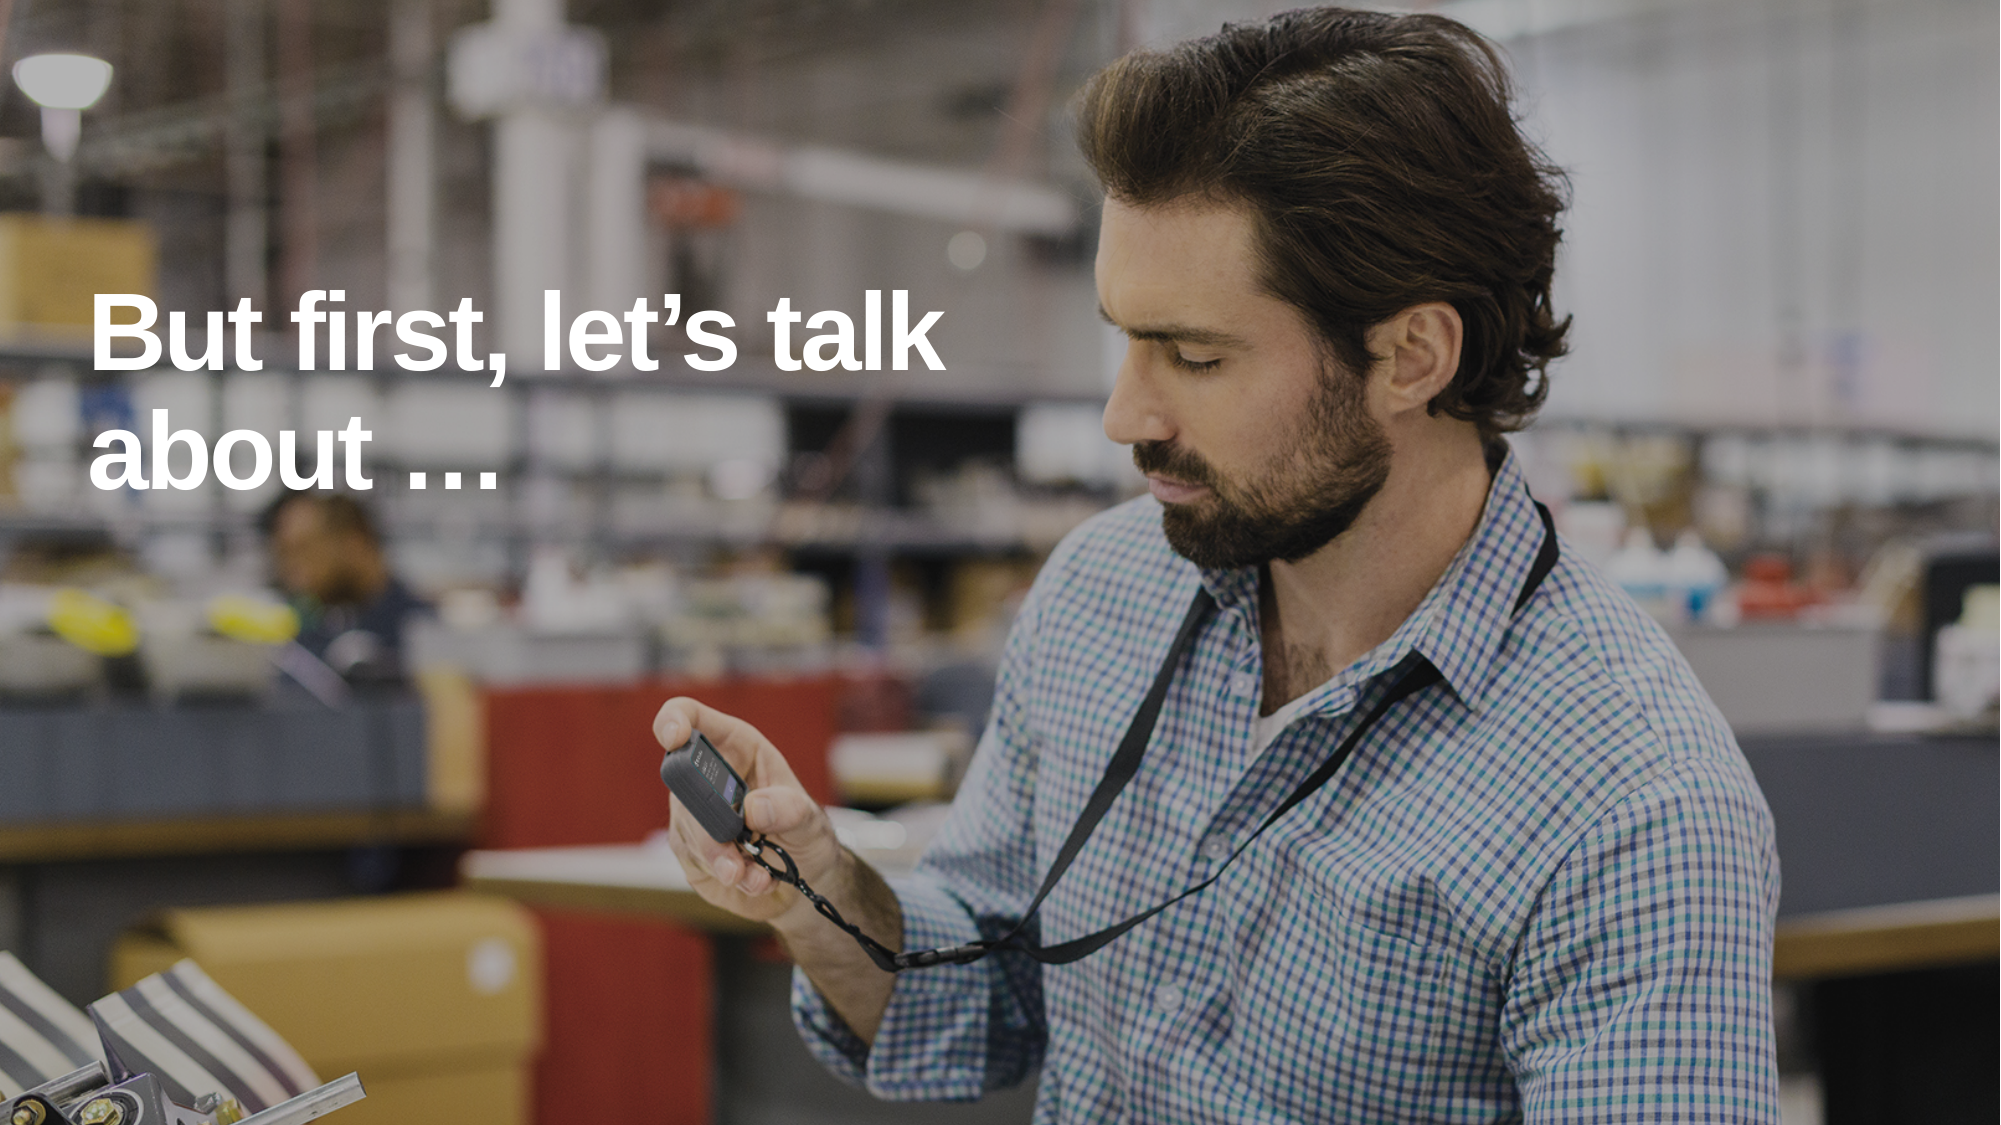

# But first, let’s talk about …